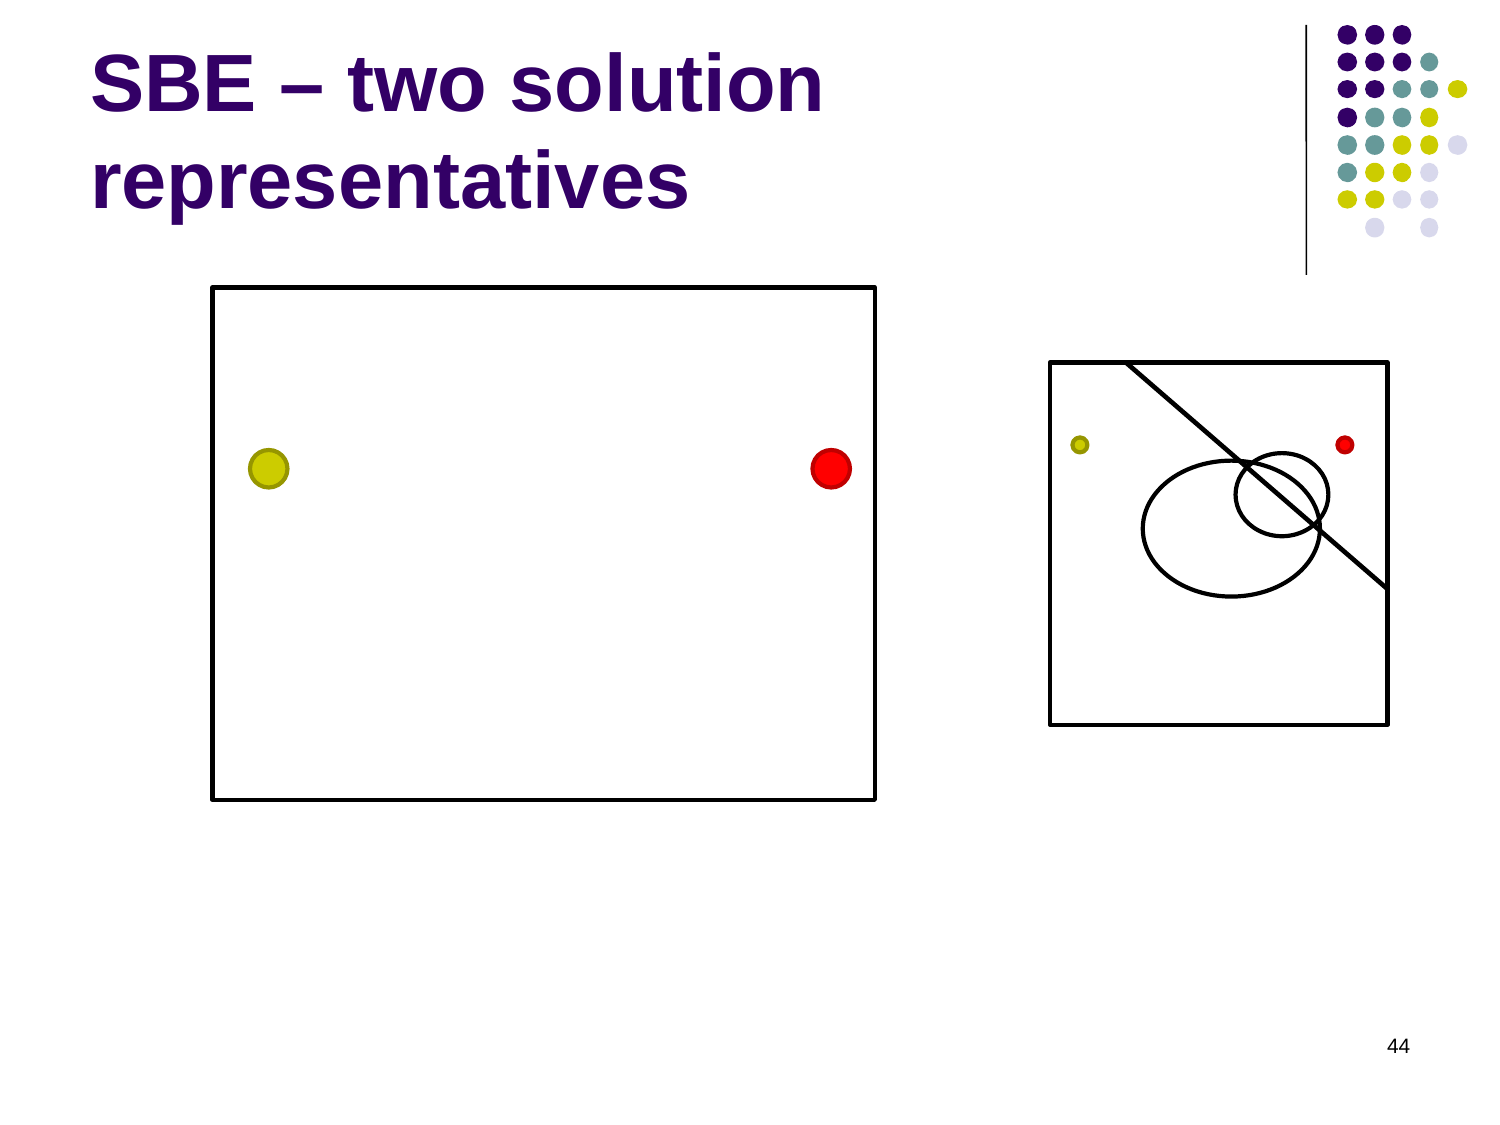

# SBE – two solution representatives

44